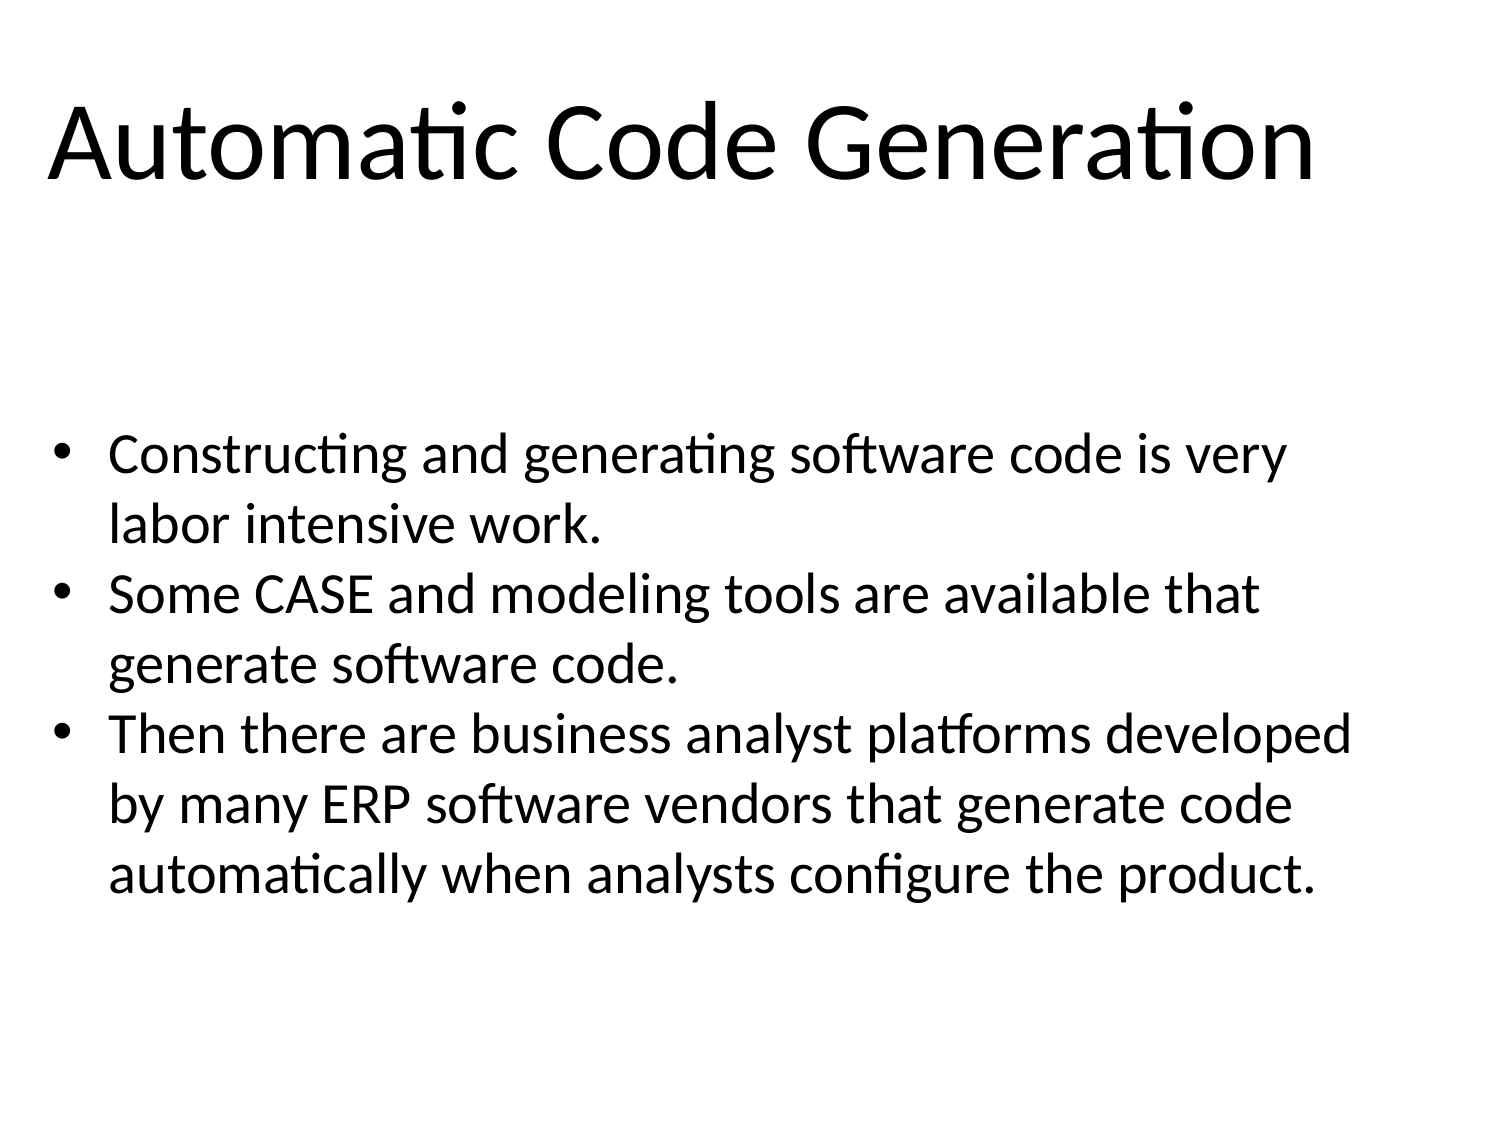

Automatic Code Generation

Constructing and generating software code is very labor intensive work.
Some CASE and modeling tools are available that generate software code.
Then there are business analyst platforms developed by many ERP software vendors that generate code automatically when analysts configure the product.